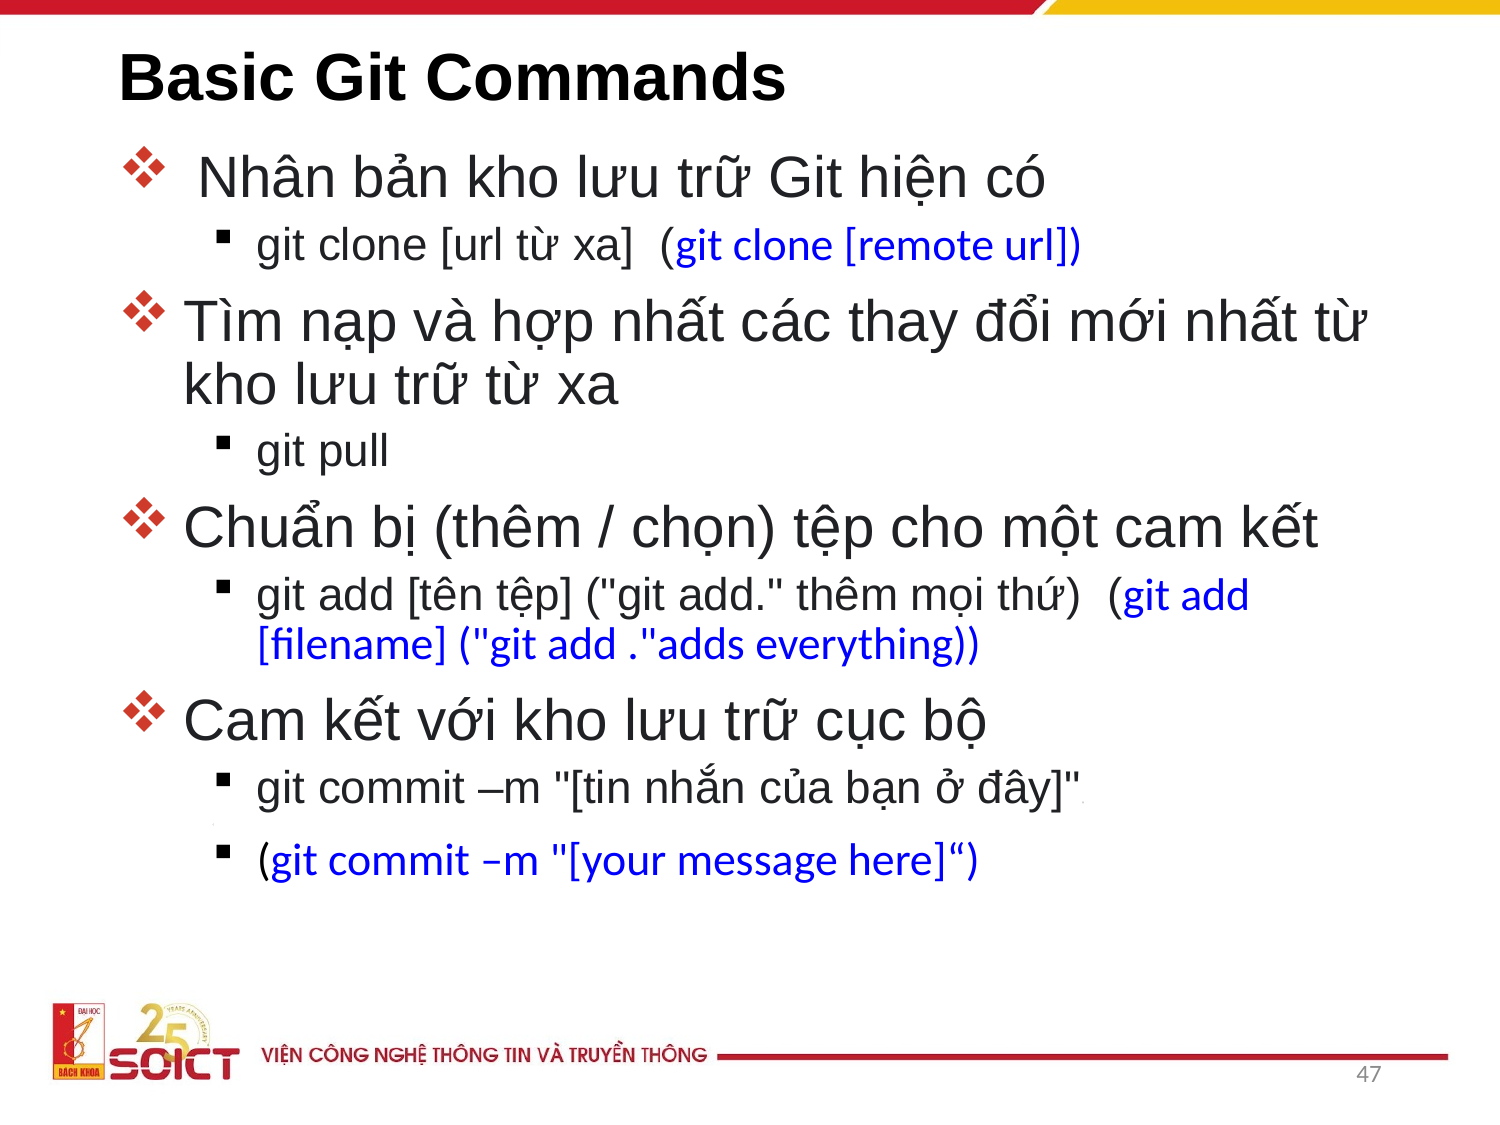

# Basic Git Commands
 Nhân bản kho lưu trữ Git hiện có
git clone [url từ xa]  (git clone [remote url])
Tìm nạp và hợp nhất các thay đổi mới nhất từ ​​kho lưu trữ từ xa
git pull
Chuẩn bị (thêm / chọn) tệp cho một cam kết
git add [tên tệp] ("git add." thêm mọi thứ)  (git add [filename] ("git add ."adds everything))
Cam kết với kho lưu trữ cục bộ
git commit –m "[tin nhắn của bạn ở đây]"  ( (
(
(git commit –m "[your message here]“)

47